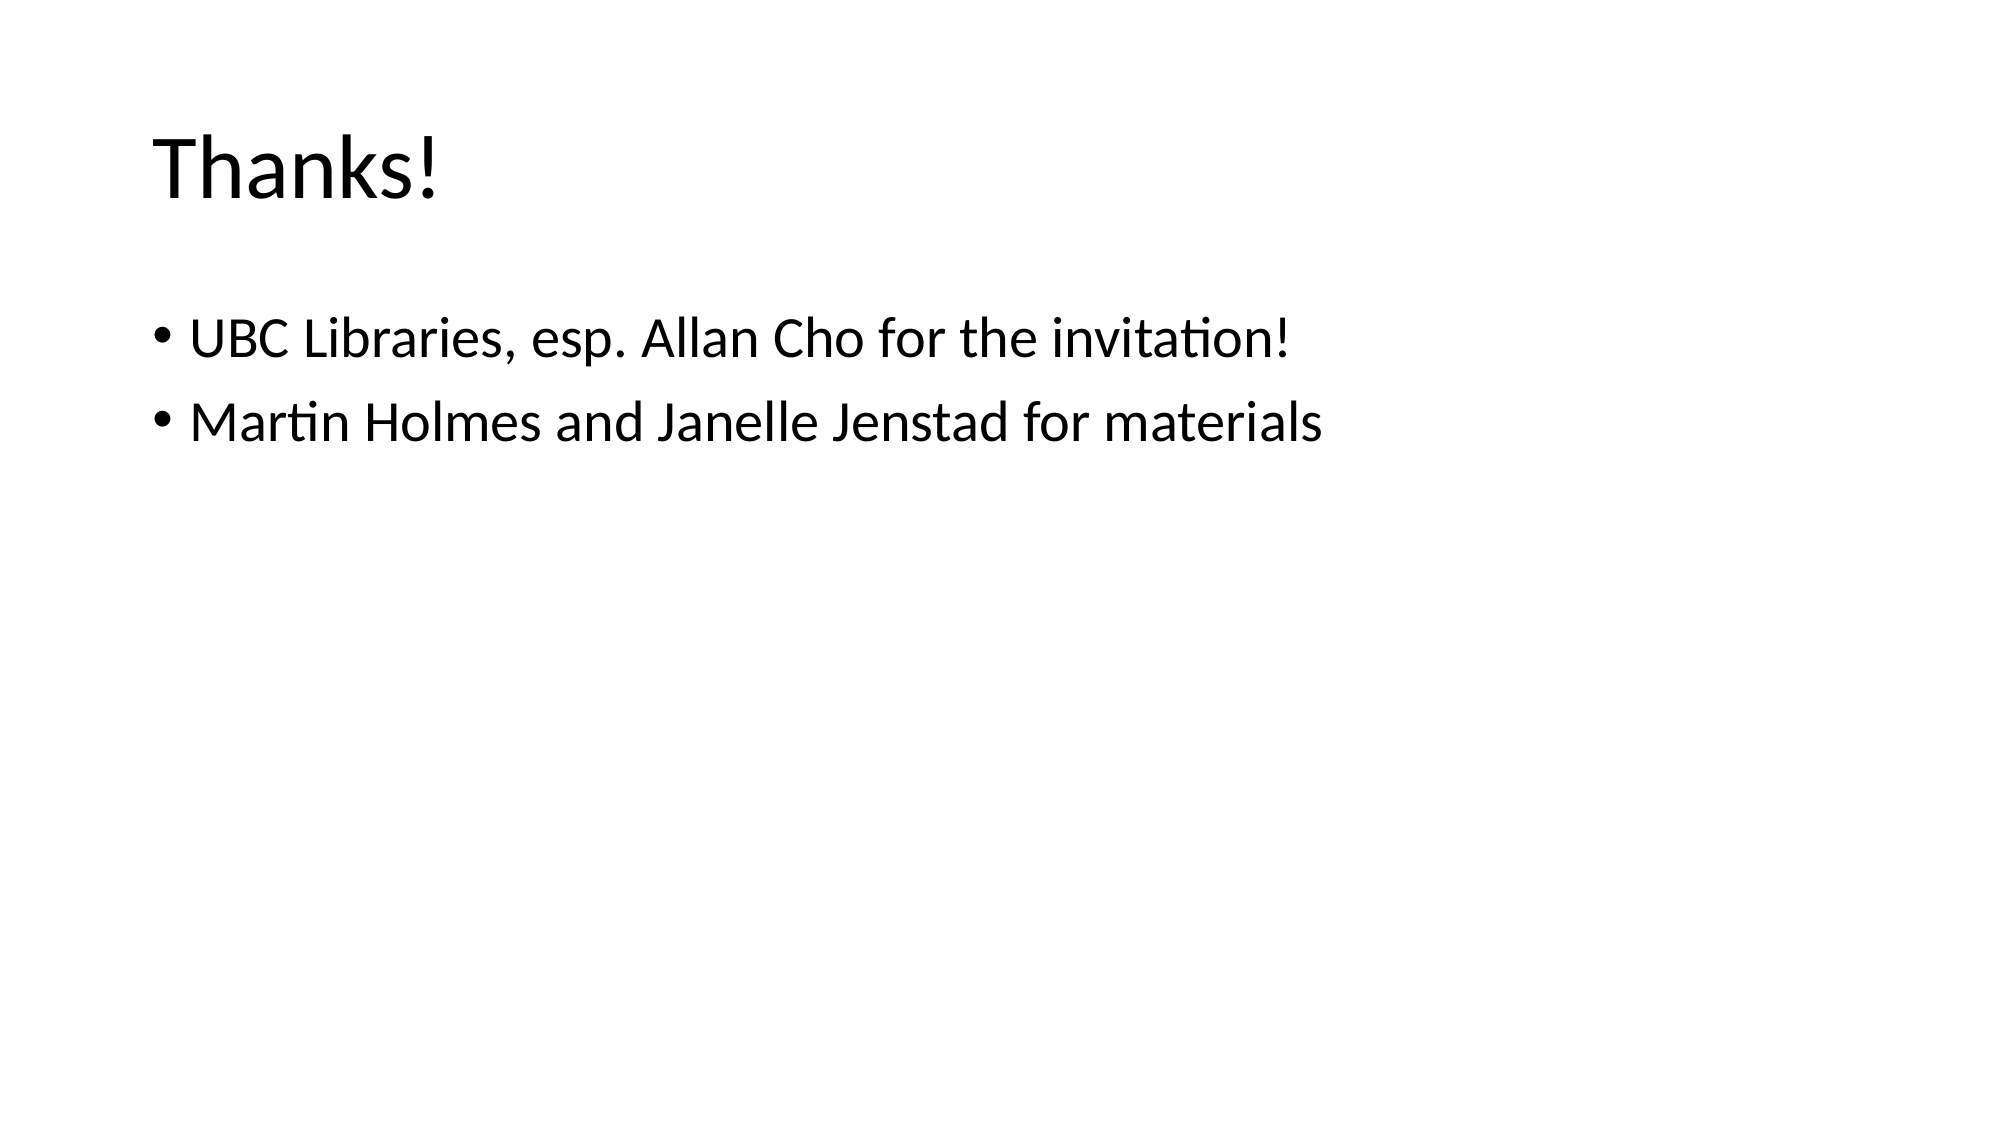

# Thanks!
UBC Libraries, esp. Allan Cho for the invitation!
Martin Holmes and Janelle Jenstad for materials